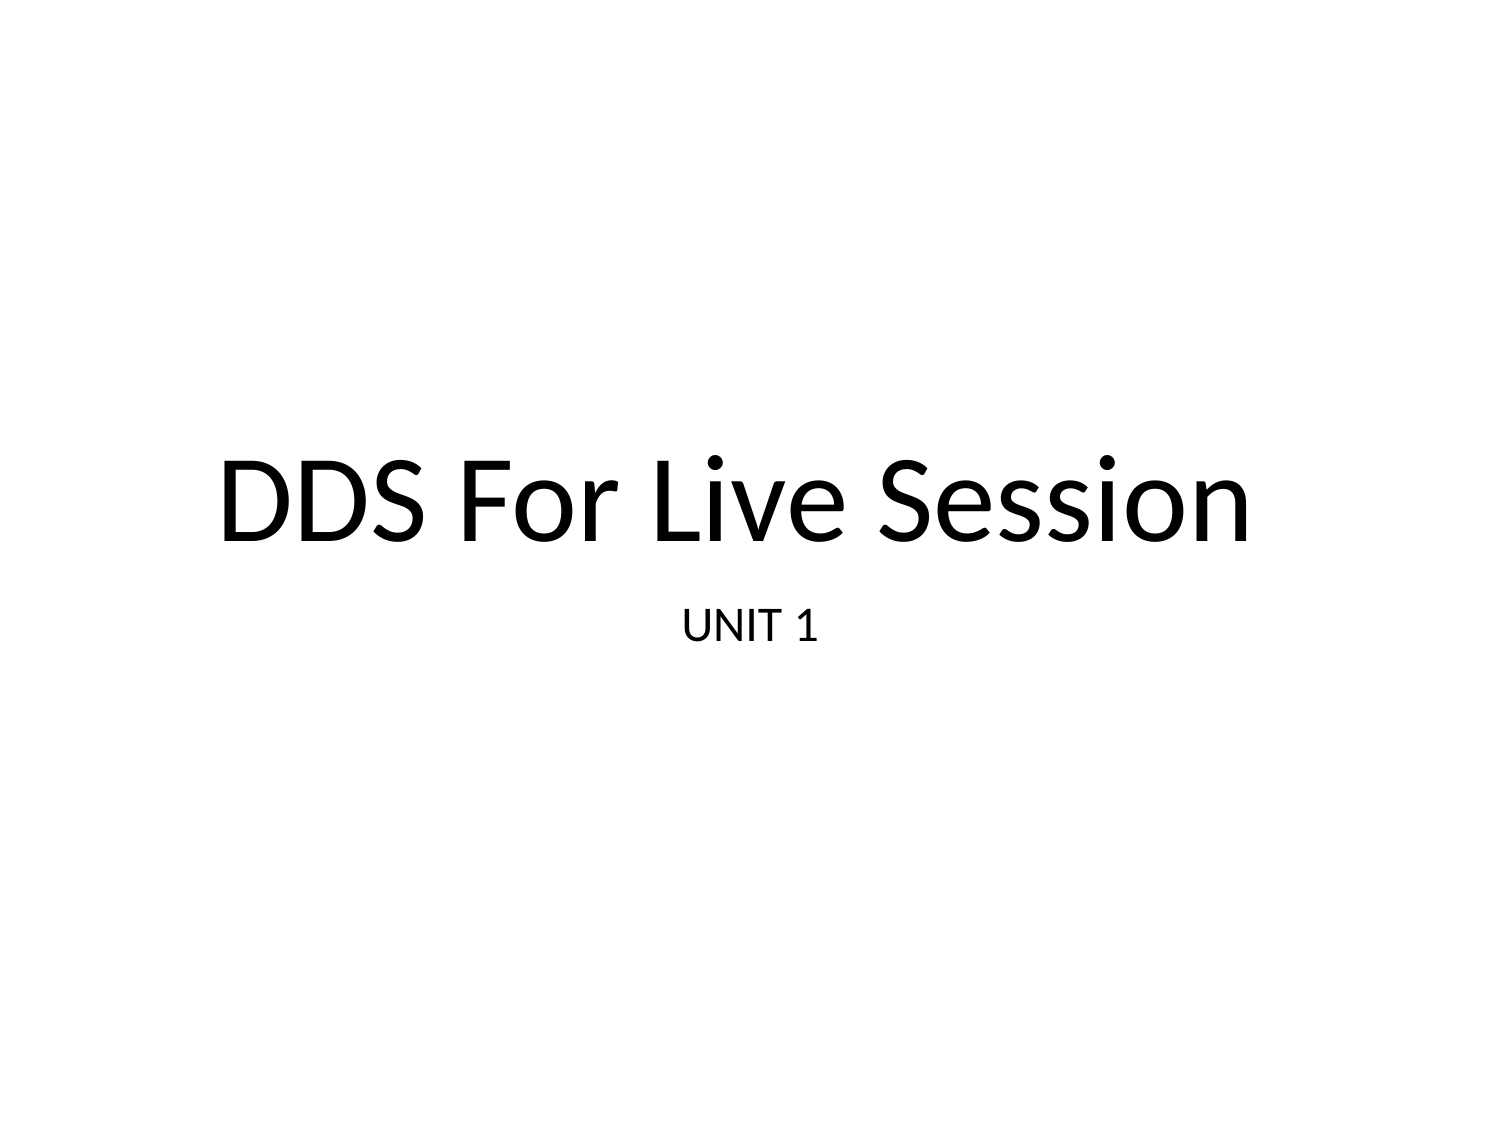

# DDS For Live Session
UNIT 1